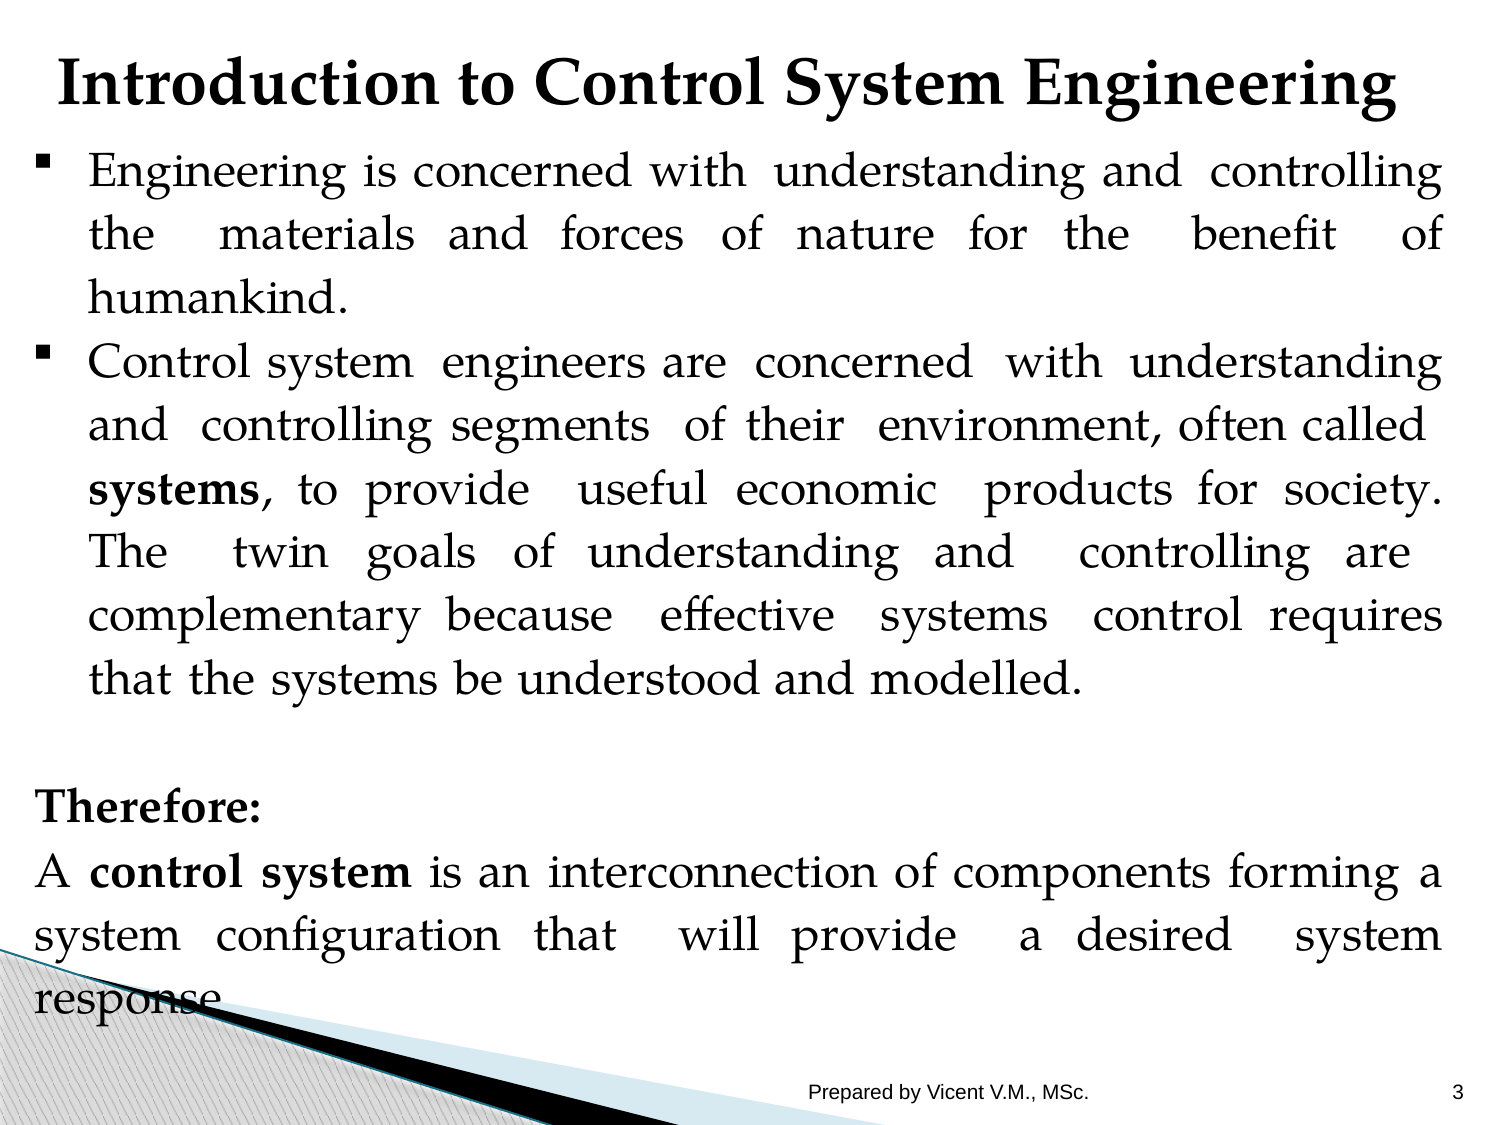

# Introduction to Control System Engineering
Engineering is concerned with  understanding and  controlling the  materials and forces of nature for the  benefit  of humankind.
Control system  engineers are  concerned  with  understanding and  controlling segments  of their  environment, often called  systems, to provide  useful economic  products for society. The  twin goals of understanding and  controlling are  complementary because  effective  systems  control requires that the systems be understood and modelled.

Therefore:
A control system is an interconnection of components forming a system configuration that  will provide  a desired  system response
Prepared by Vicent V.M., MSc.
3